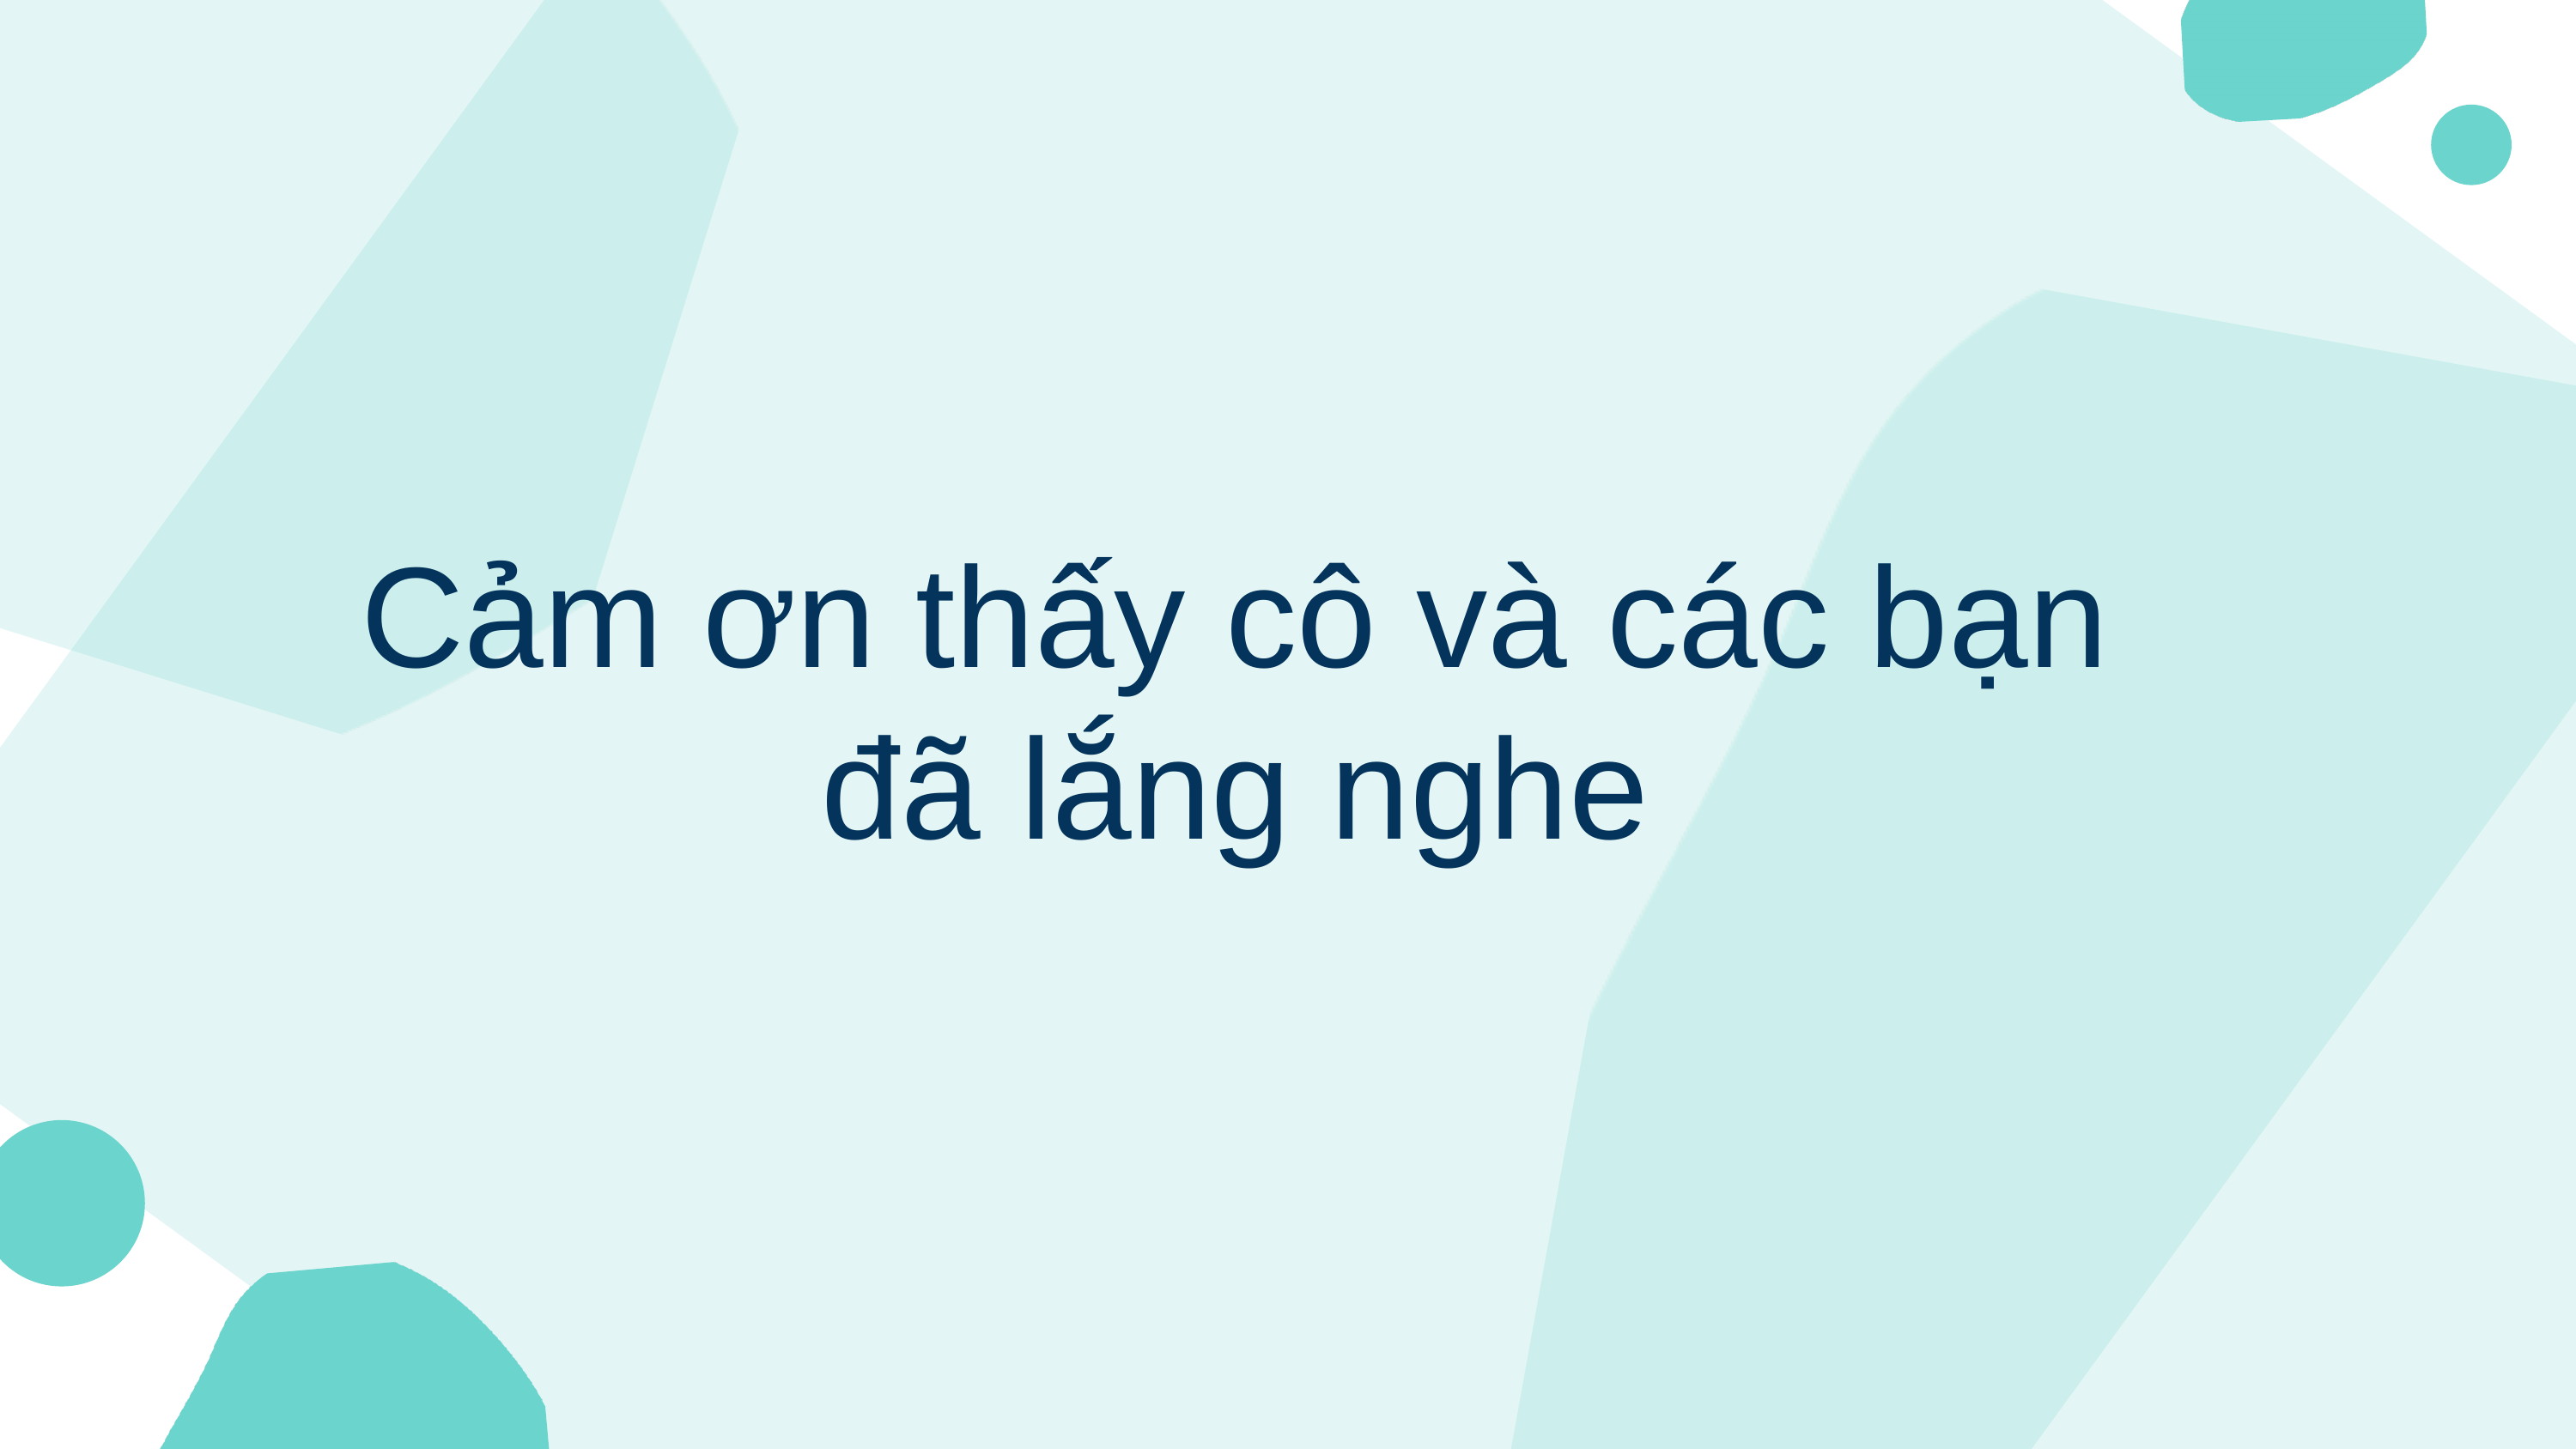

Cảm ơn thấy cô và các bạn đã lắng nghe